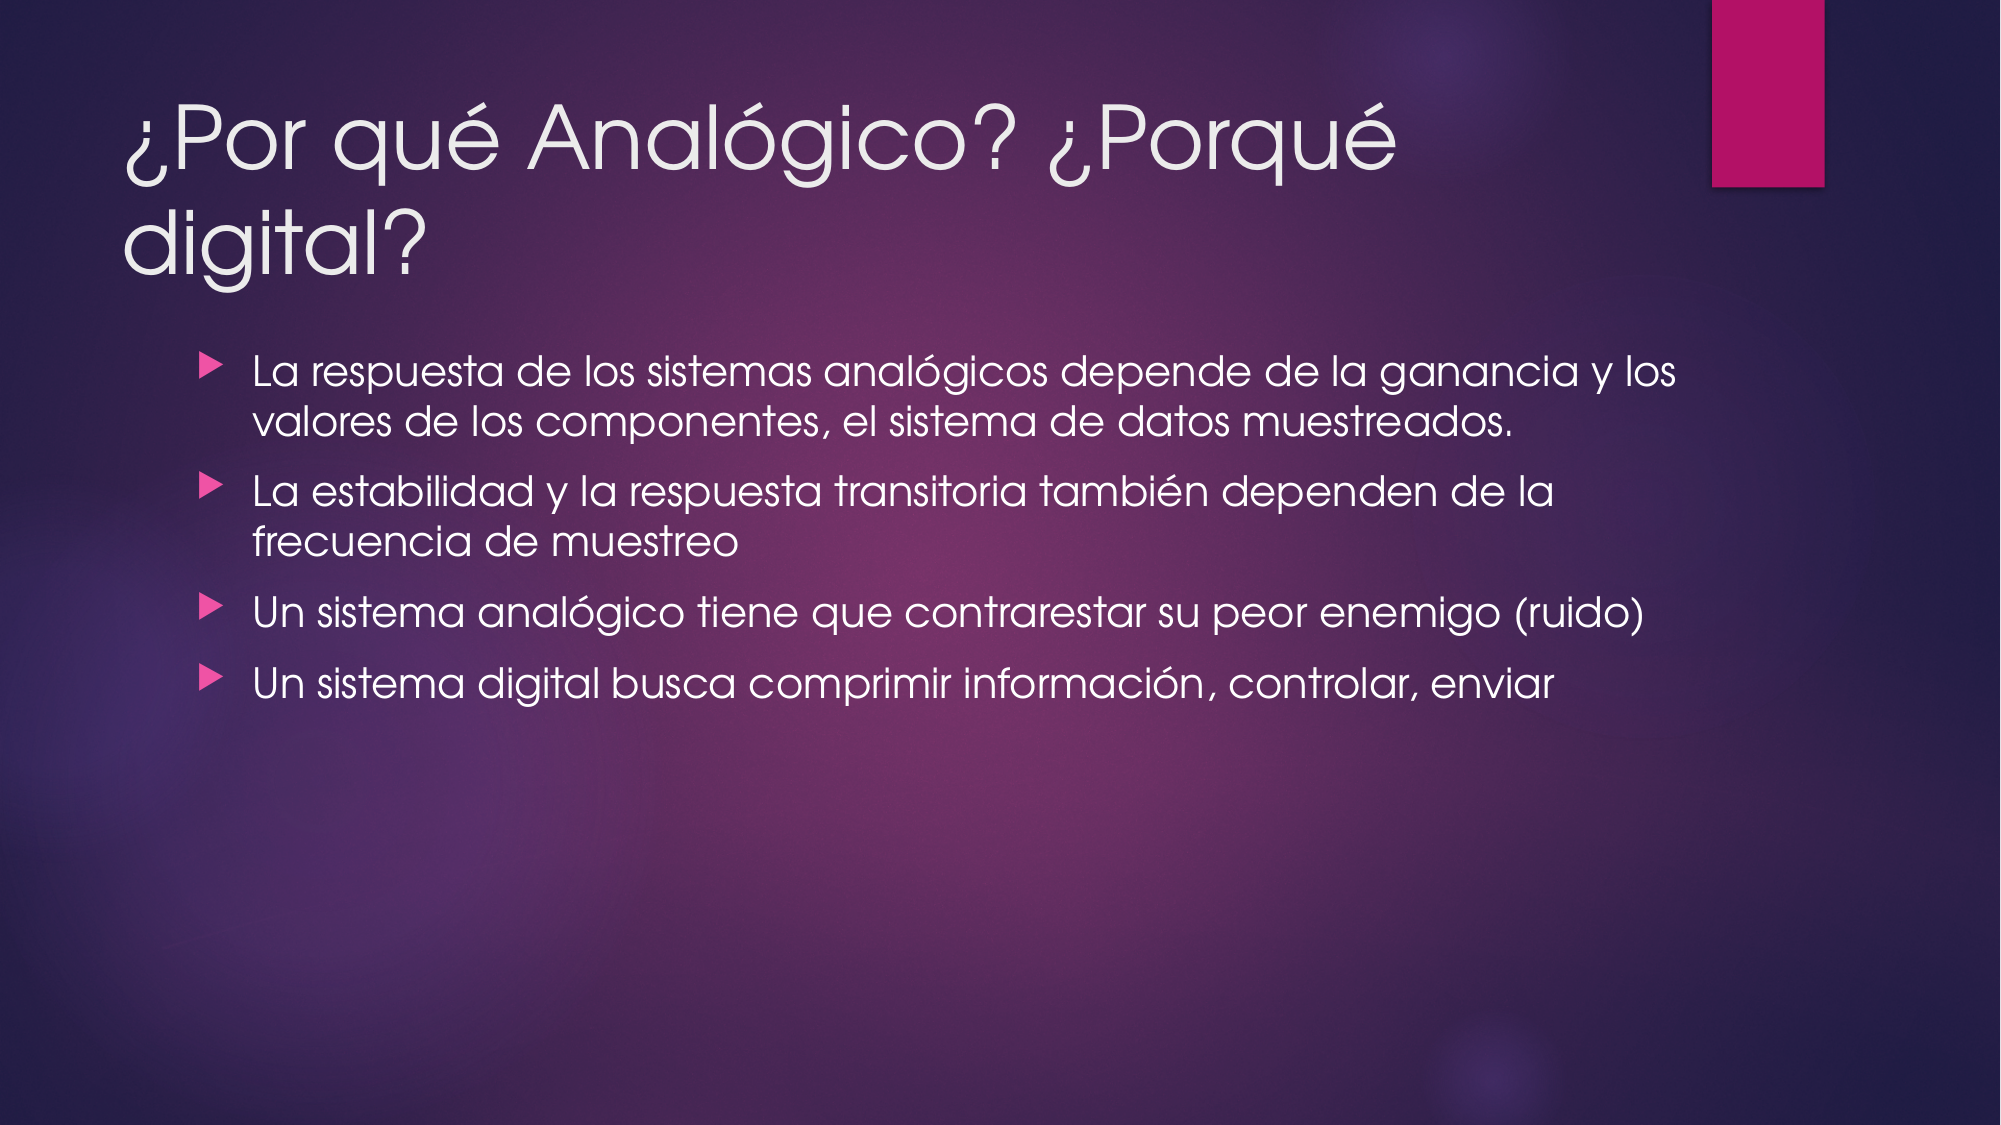

# ¿Por qué Analógico? ¿Porqué digital?
La respuesta de los sistemas analógicos depende de la ganancia y los valores de los componentes, el sistema de datos muestreados.
La estabilidad y la respuesta transitoria también dependen de la frecuencia de muestreo
Un sistema analógico tiene que contrarestar su peor enemigo (ruido)
Un sistema digital busca comprimir información, controlar, enviar